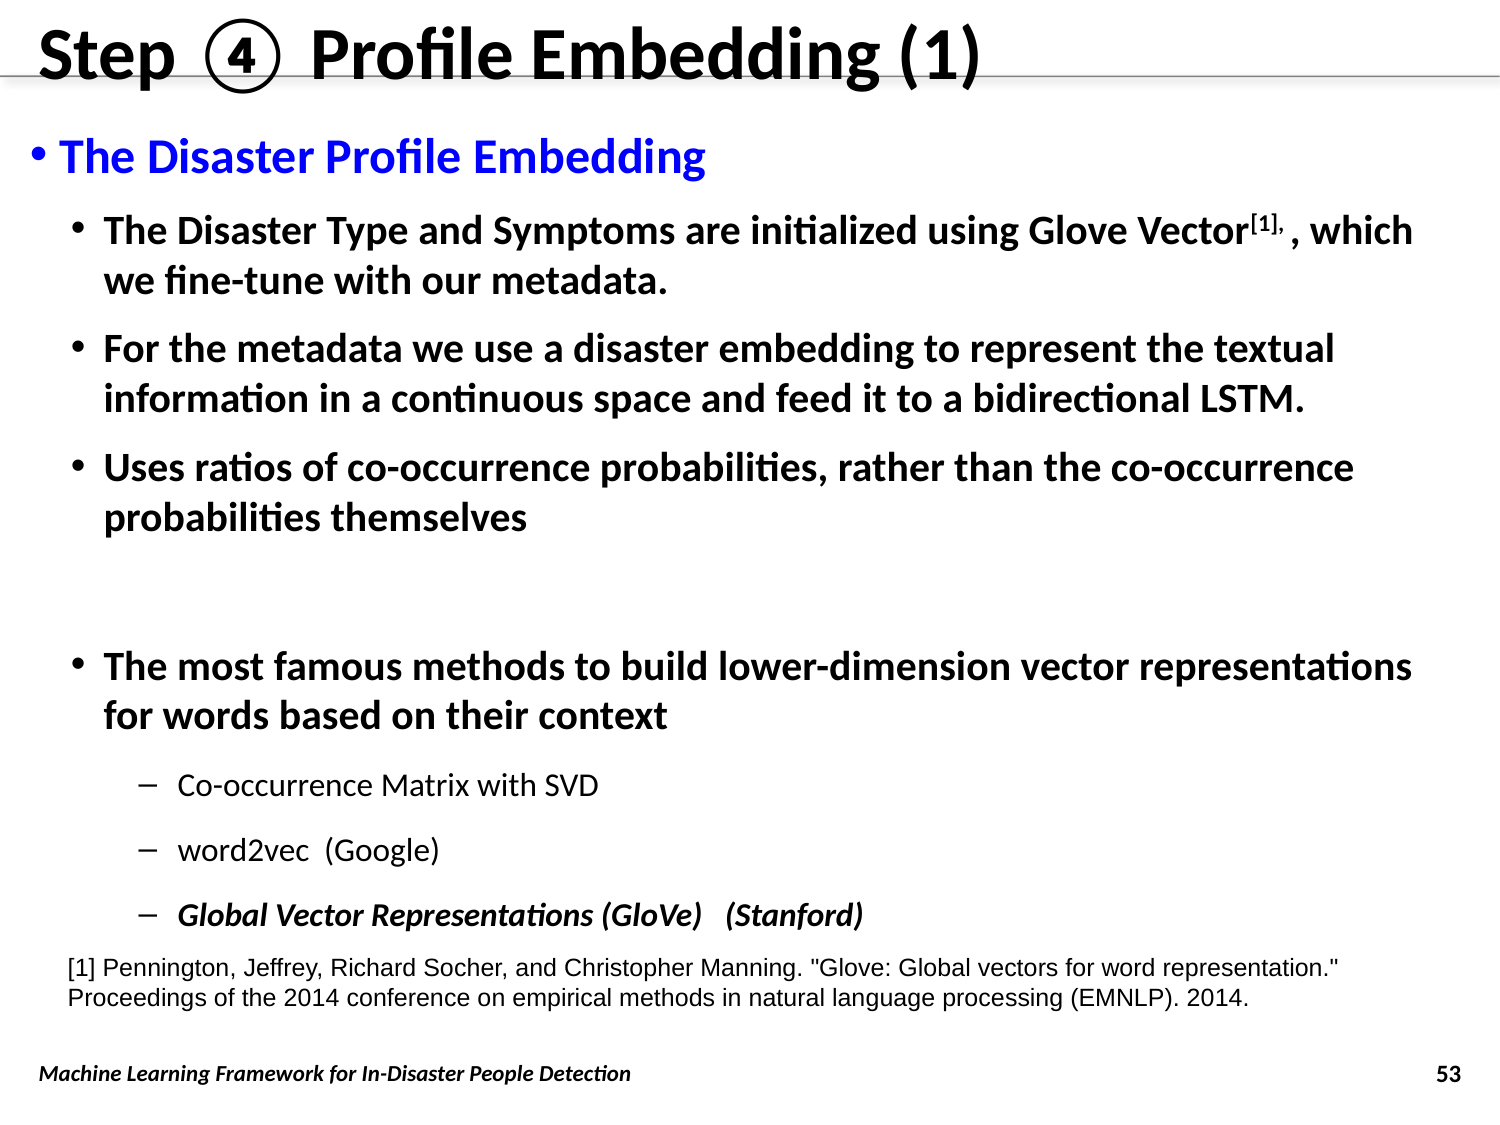

# Step ④ Profile Embedding (1)
The Disaster Profile Embedding
The Disaster Type and Symptoms are initialized using Glove Vector[1], , which we fine-tune with our metadata.
For the metadata we use a disaster embedding to represent the textual information in a continuous space and feed it to a bidirectional LSTM.
Uses ratios of co-occurrence probabilities, rather than the co-occurrence probabilities themselves

The most famous methods to build lower-dimension vector representations for words based on their context
Co-occurrence Matrix with SVD
word2vec  (Google)
Global Vector Representations (GloVe)   (Stanford)

[1] Pennington, Jeffrey, Richard Socher, and Christopher Manning. "Glove: Global vectors for word representation." Proceedings of the 2014 conference on empirical methods in natural language processing (EMNLP). 2014.
Machine Learning Framework for In-Disaster People Detection
53